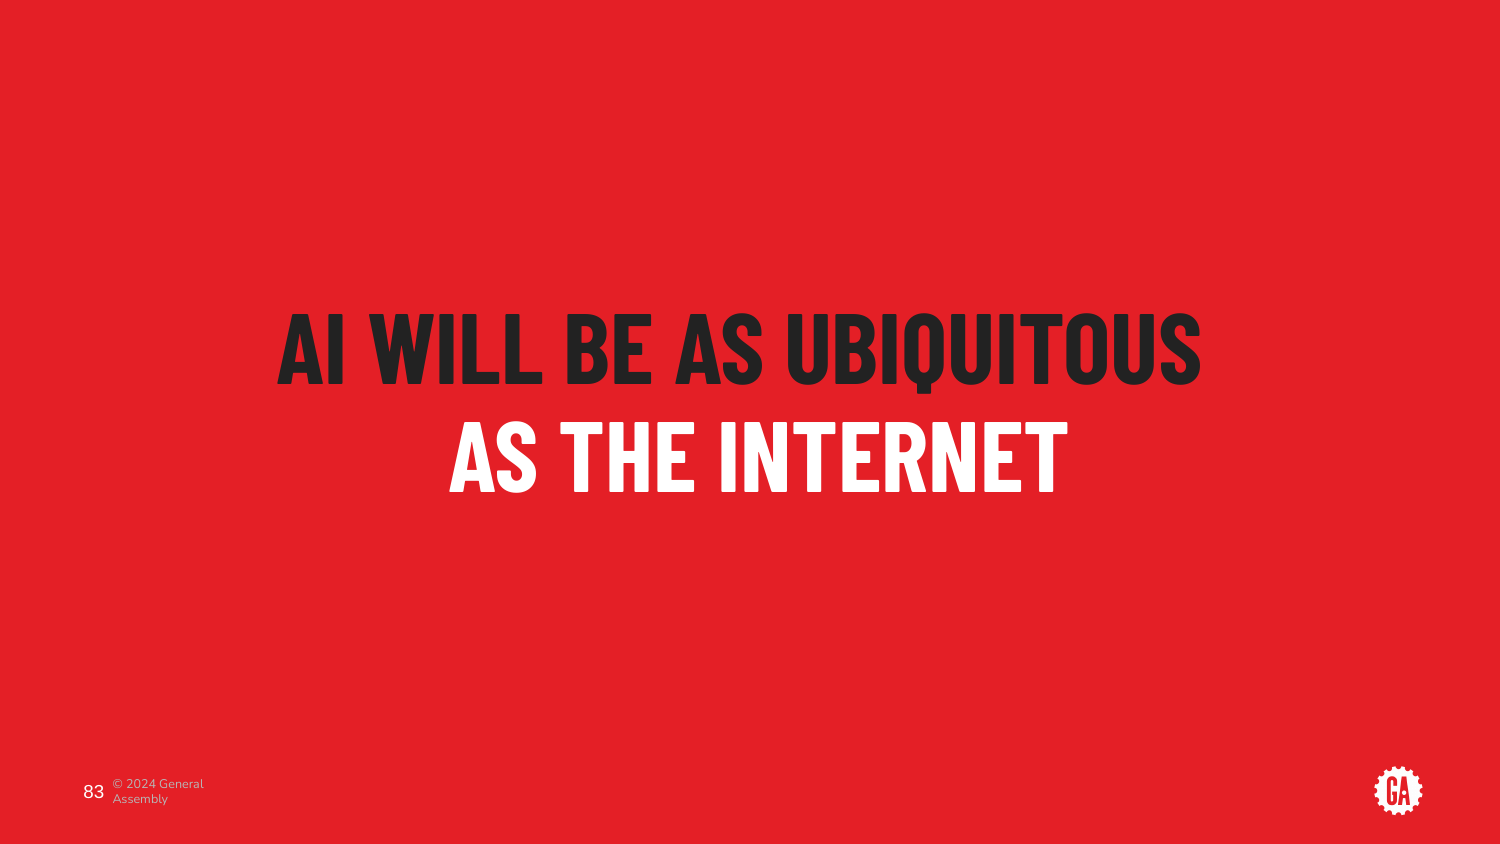

# AI WILL BE AS UBIQUITOUS
 AS THE INTERNET
83